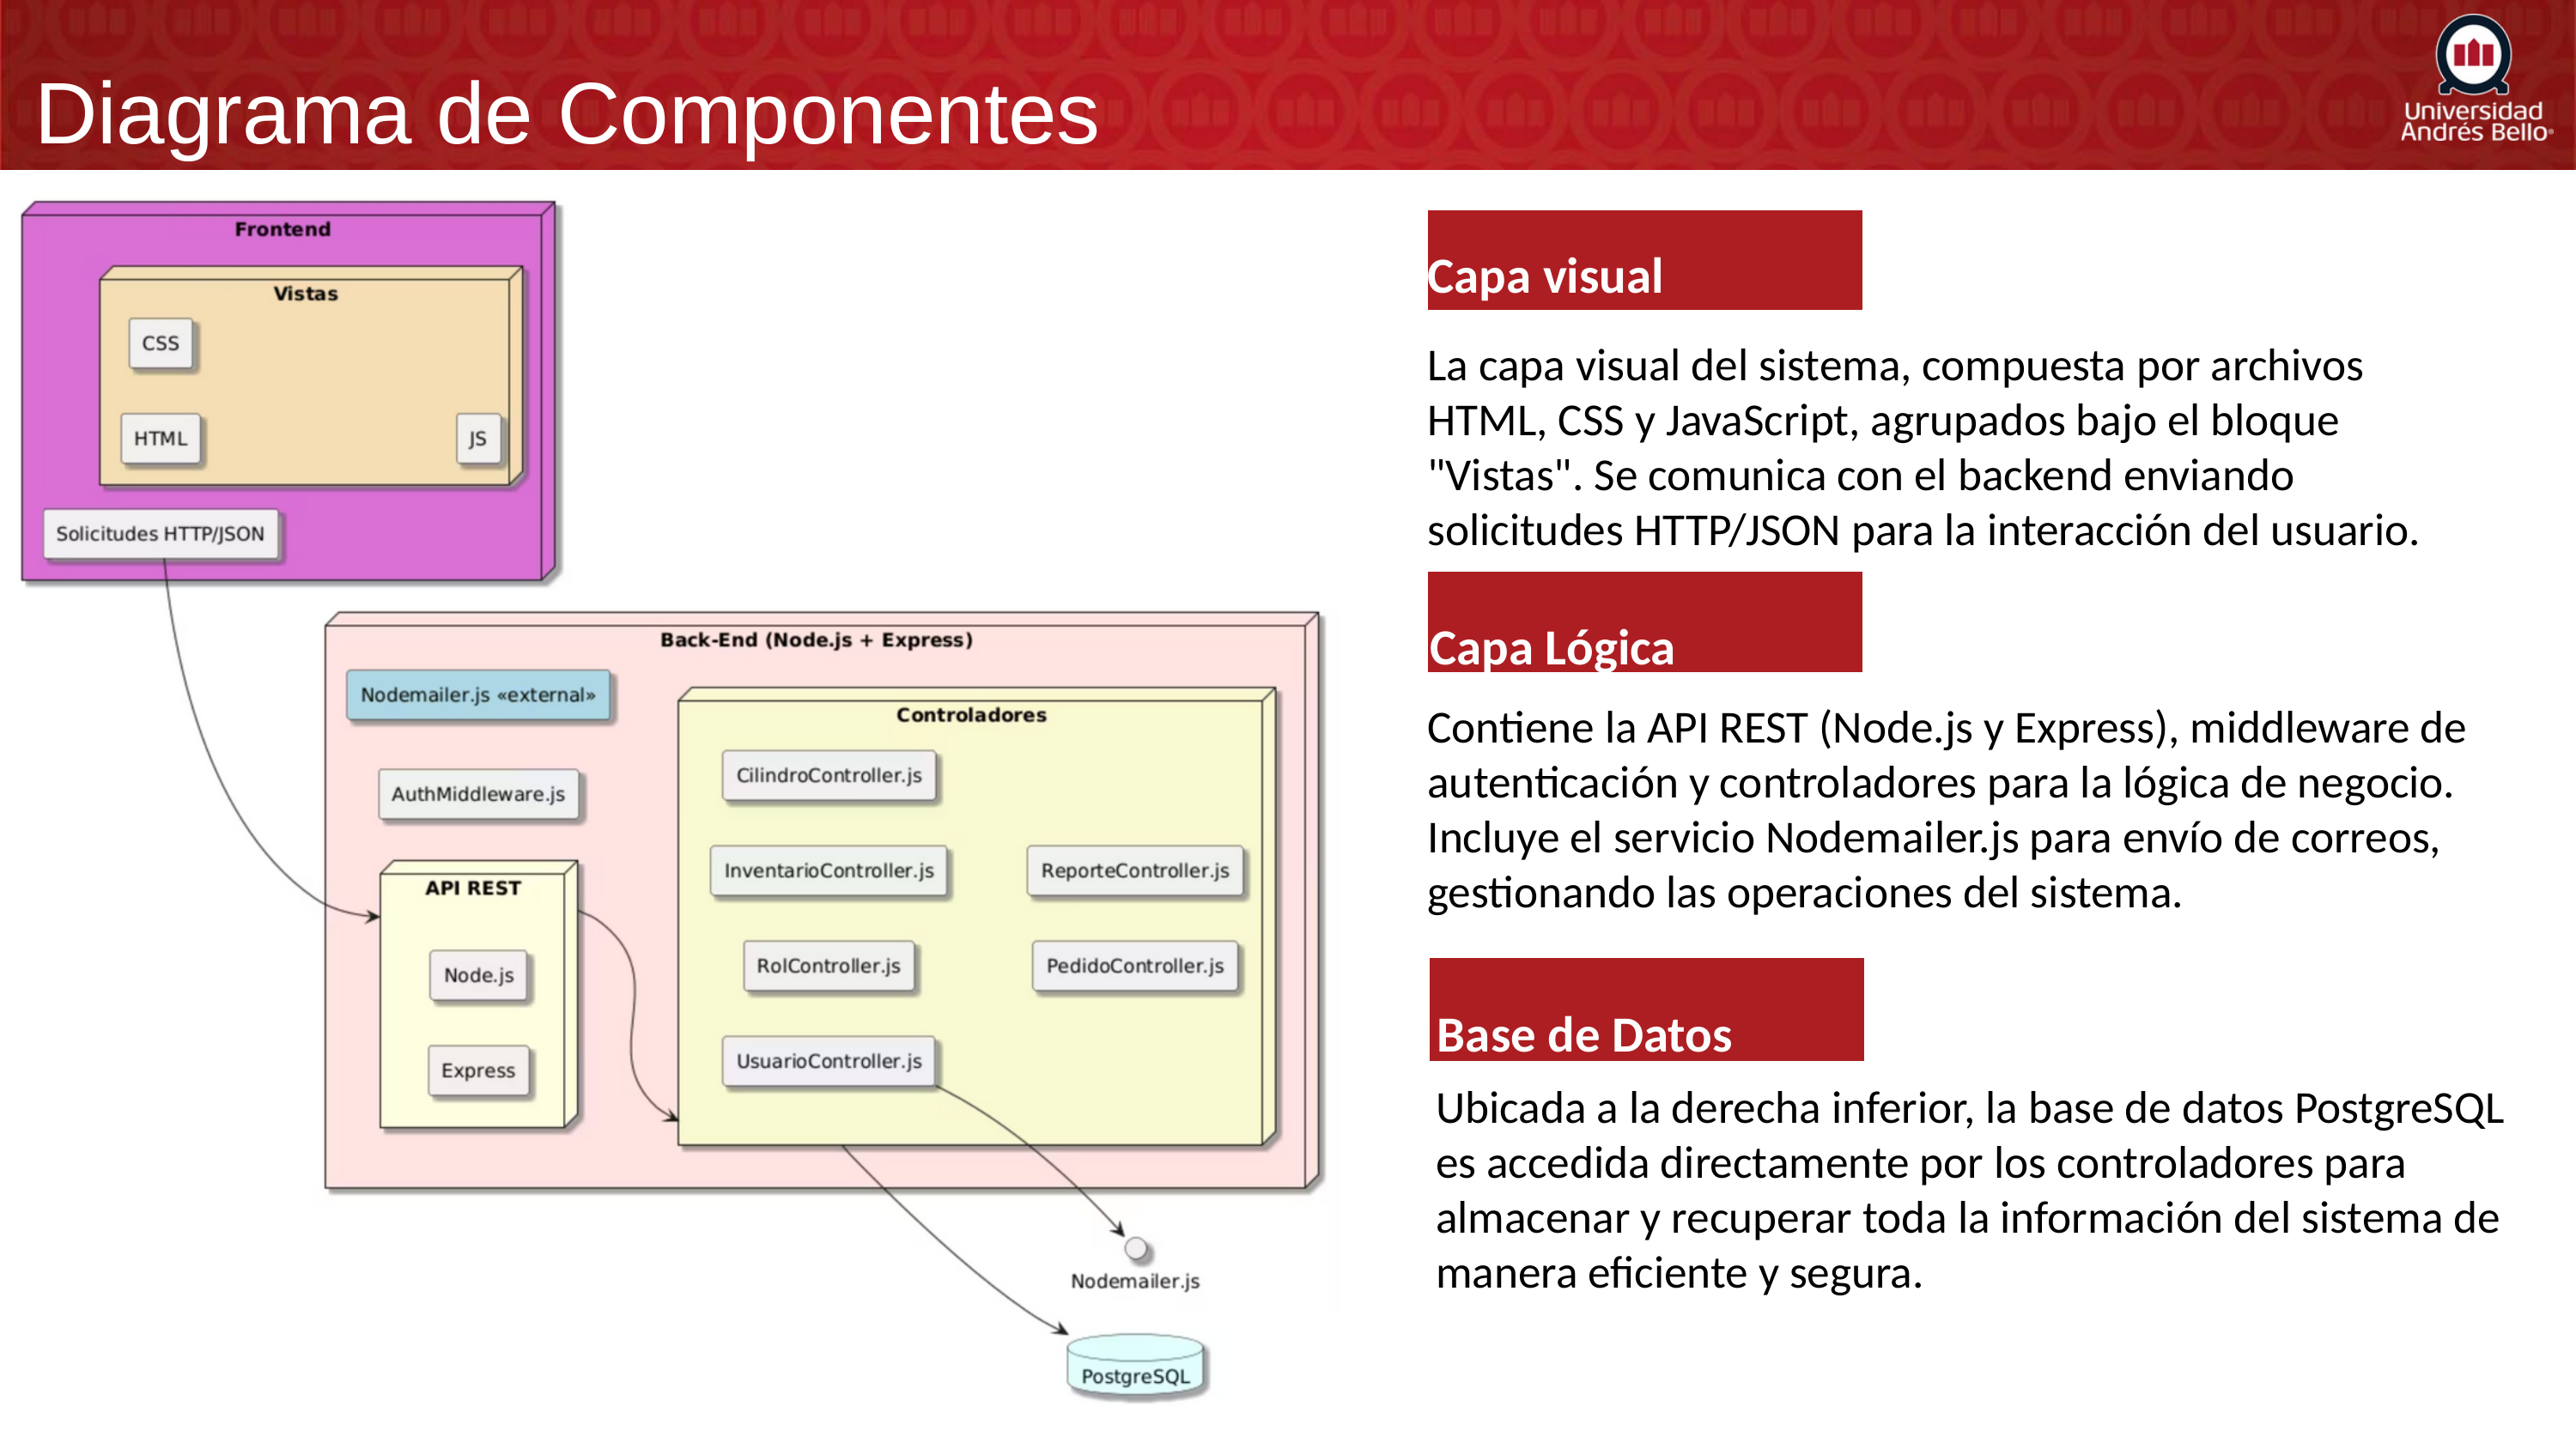

Diagrama de Componentes

Capa visual
La capa visual del sistema, compuesta por archivos HTML, CSS y JavaScript, agrupados bajo el bloque "Vistas". Se comunica con el backend enviando solicitudes HTTP/JSON para la interacción del usuario.

Capa Lógica

Contiene la API REST (Node.js y Express), middleware de autenticación y controladores para la lógica de negocio. Incluye el servicio Nodemailer.js para envío de correos, gestionando las operaciones del sistema.

Base de Datos

Ubicada a la derecha inferior, la base de datos PostgreSQL es accedida directamente por los controladores para almacenar y recuperar toda la información del sistema de manera eficiente y segura.